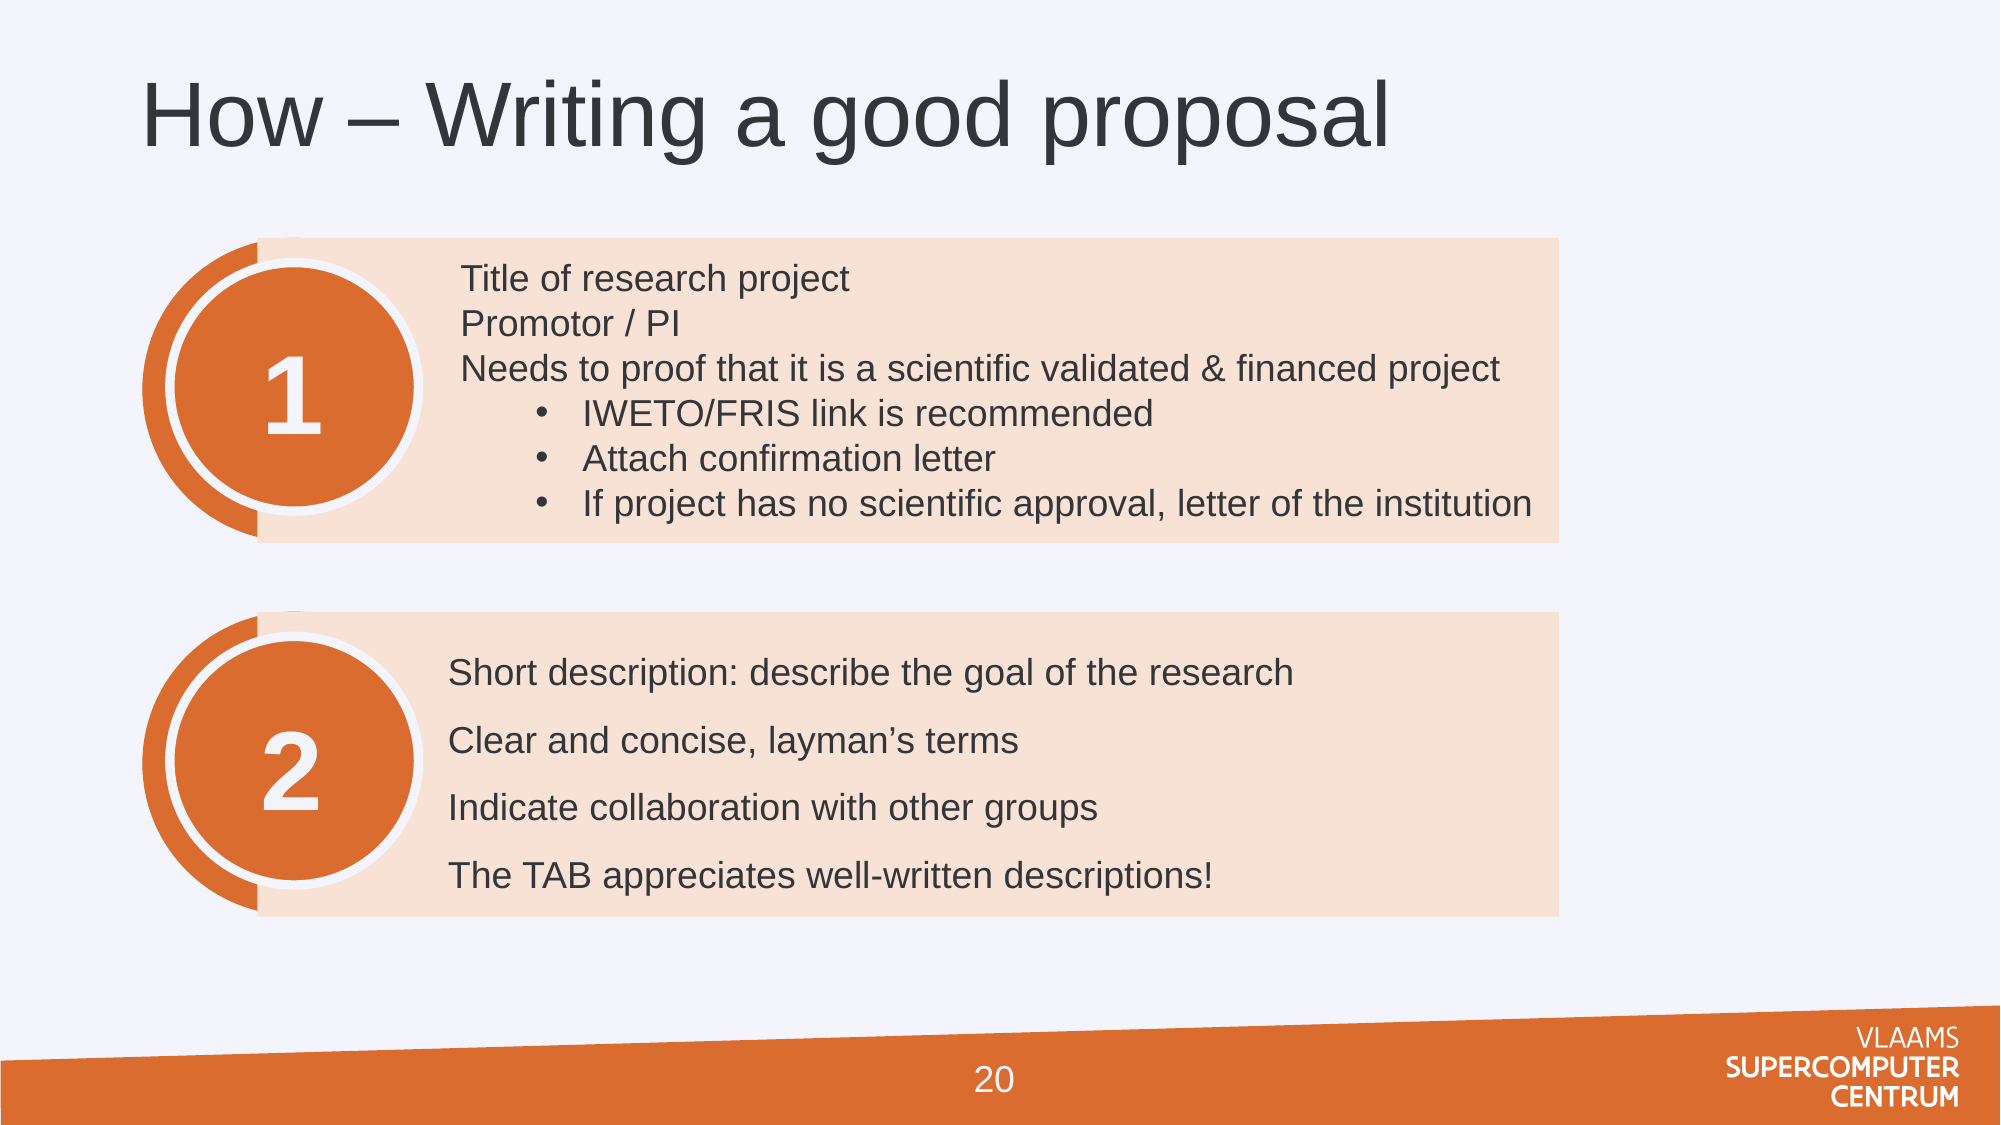

# How – Writing a good proposal

Title of research project
Promotor / PI
Needs to proof that it is a scientific validated & financed project
IWETO/FRIS link is recommended
Attach confirmation letter
If project has no scientific approval, letter of the institution

1

Short description: describe the goal of the research
Clear and concise, layman’s terms
Indicate collaboration with other groups
The TAB appreciates well-written descriptions!

2
20